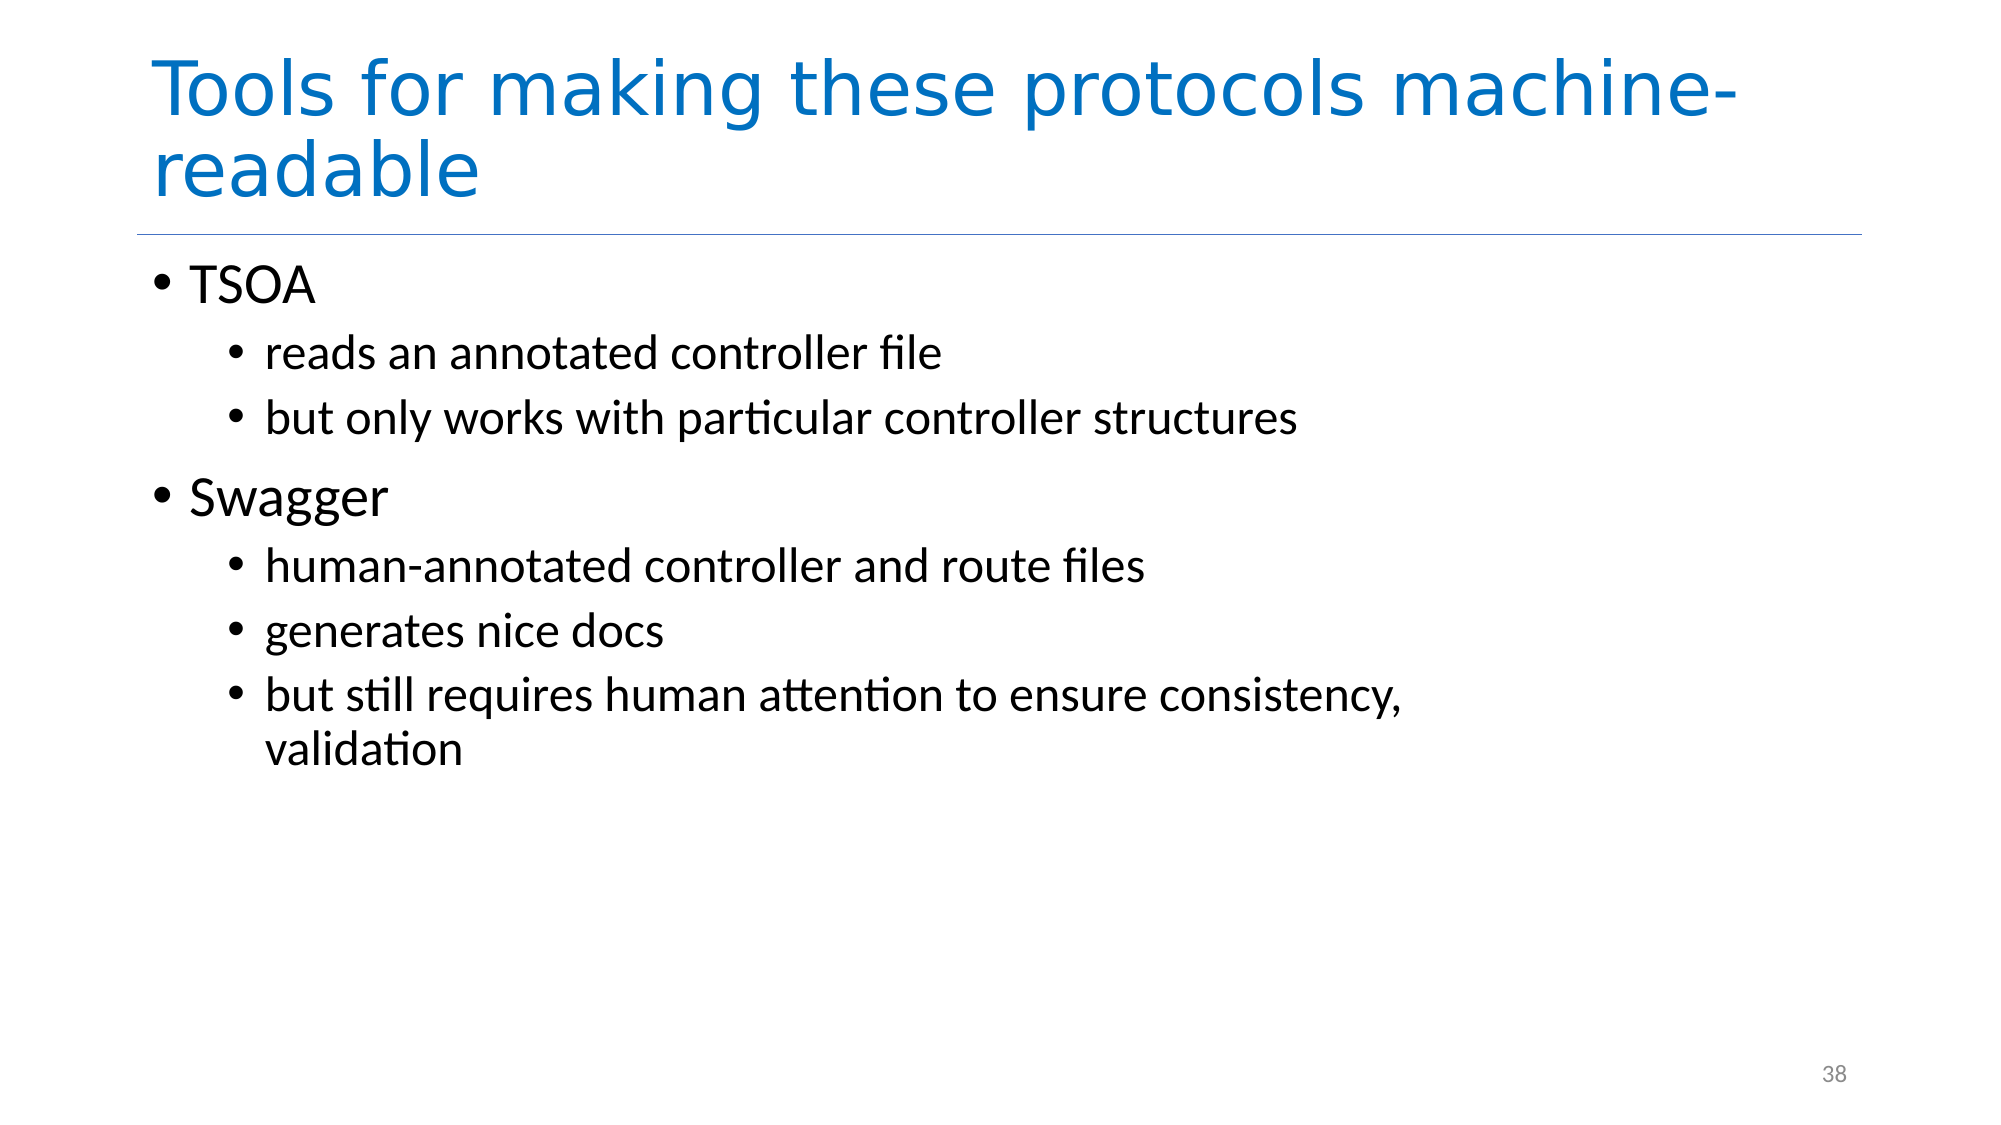

# Tools for making these protocols machine-readable
TSOA
reads an annotated controller file
but only works with particular controller structures
Swagger
human-annotated controller and route files
generates nice docs
but still requires human attention to ensure consistency, validation
38